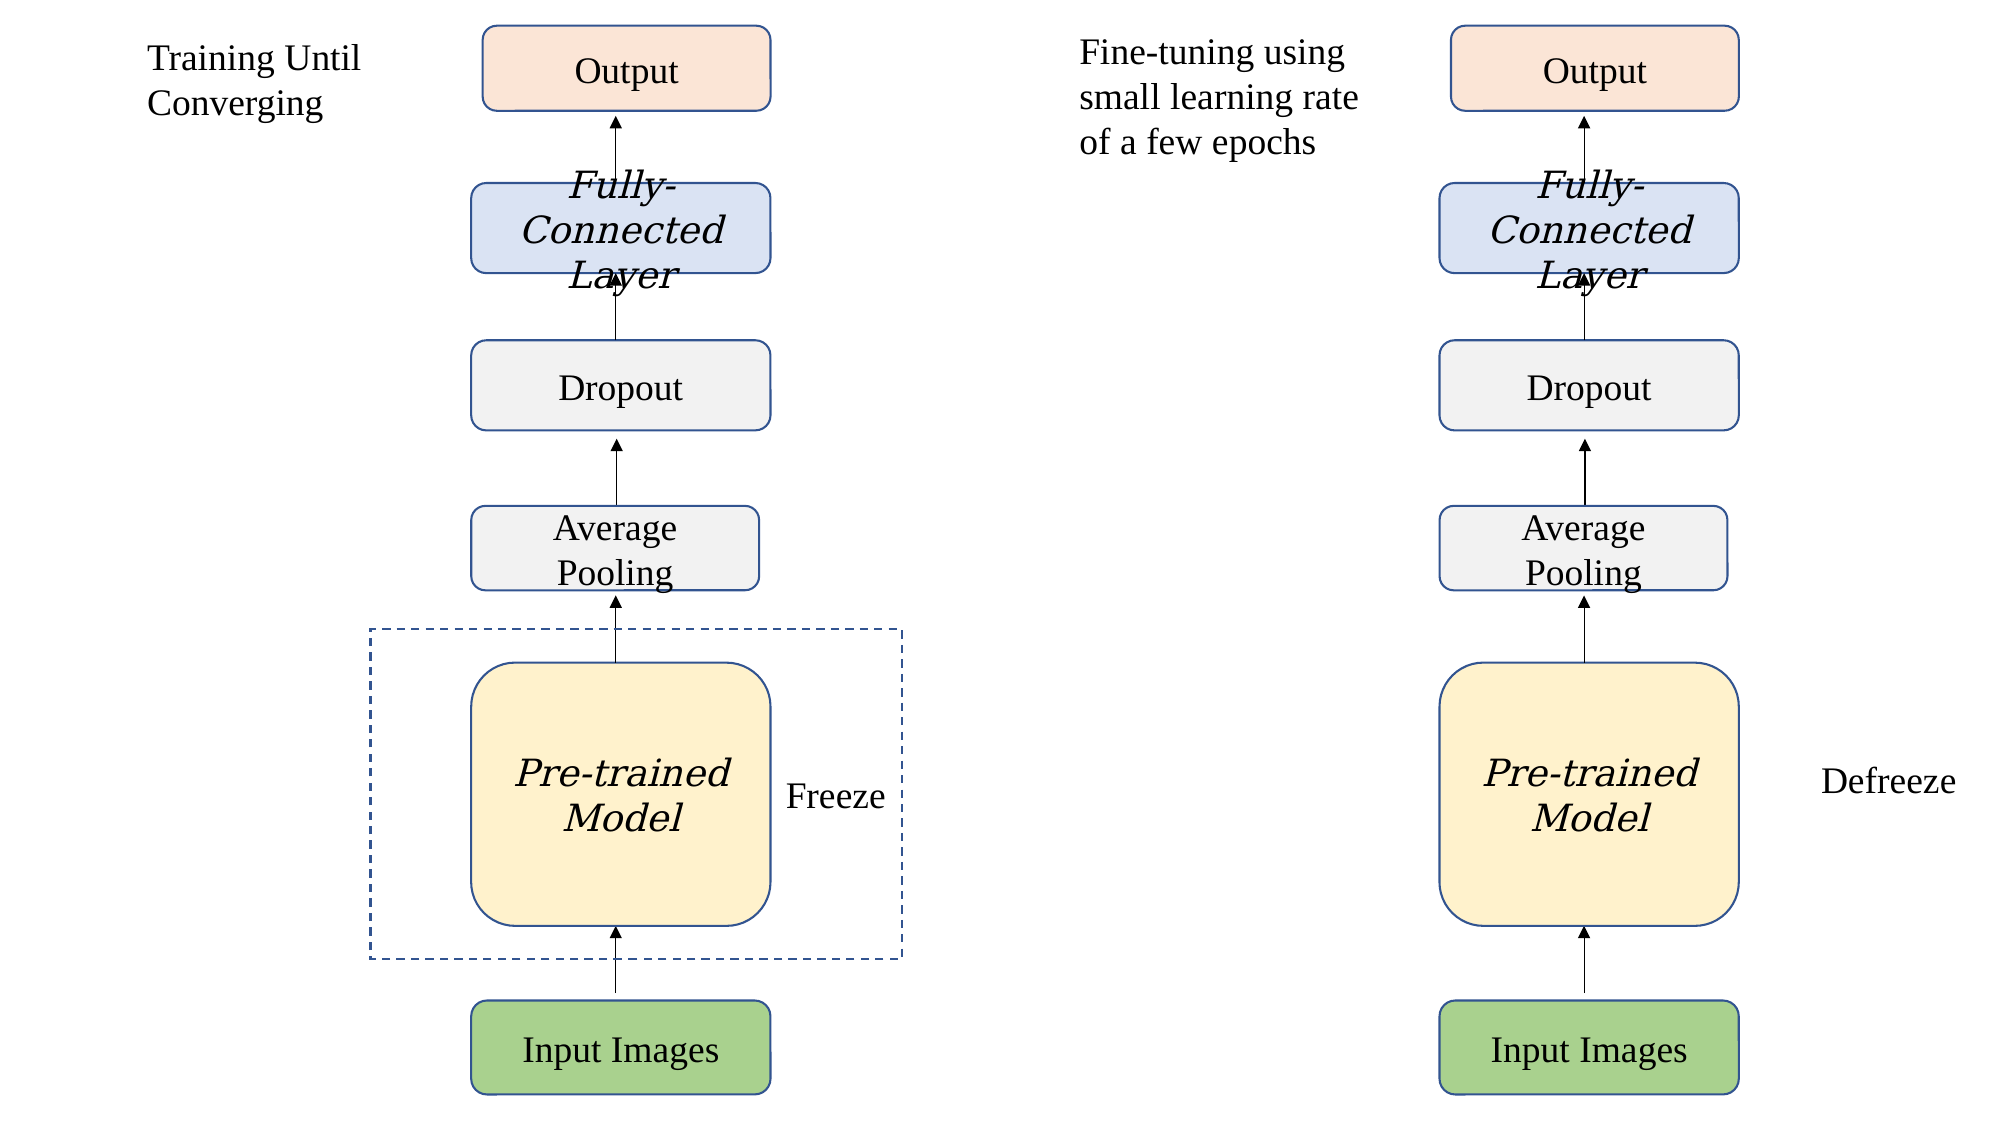

Fine-tuning using
small learning rate
of a few epochs
Training Until Converging
Output
Output
Fully-Connected Layer
Fully-Connected Layer
Dropout
Dropout
Average Pooling
Average Pooling

Pre-trained Model
Pre-trained Model
Defreeze
Freeze
Input Images
Input Images